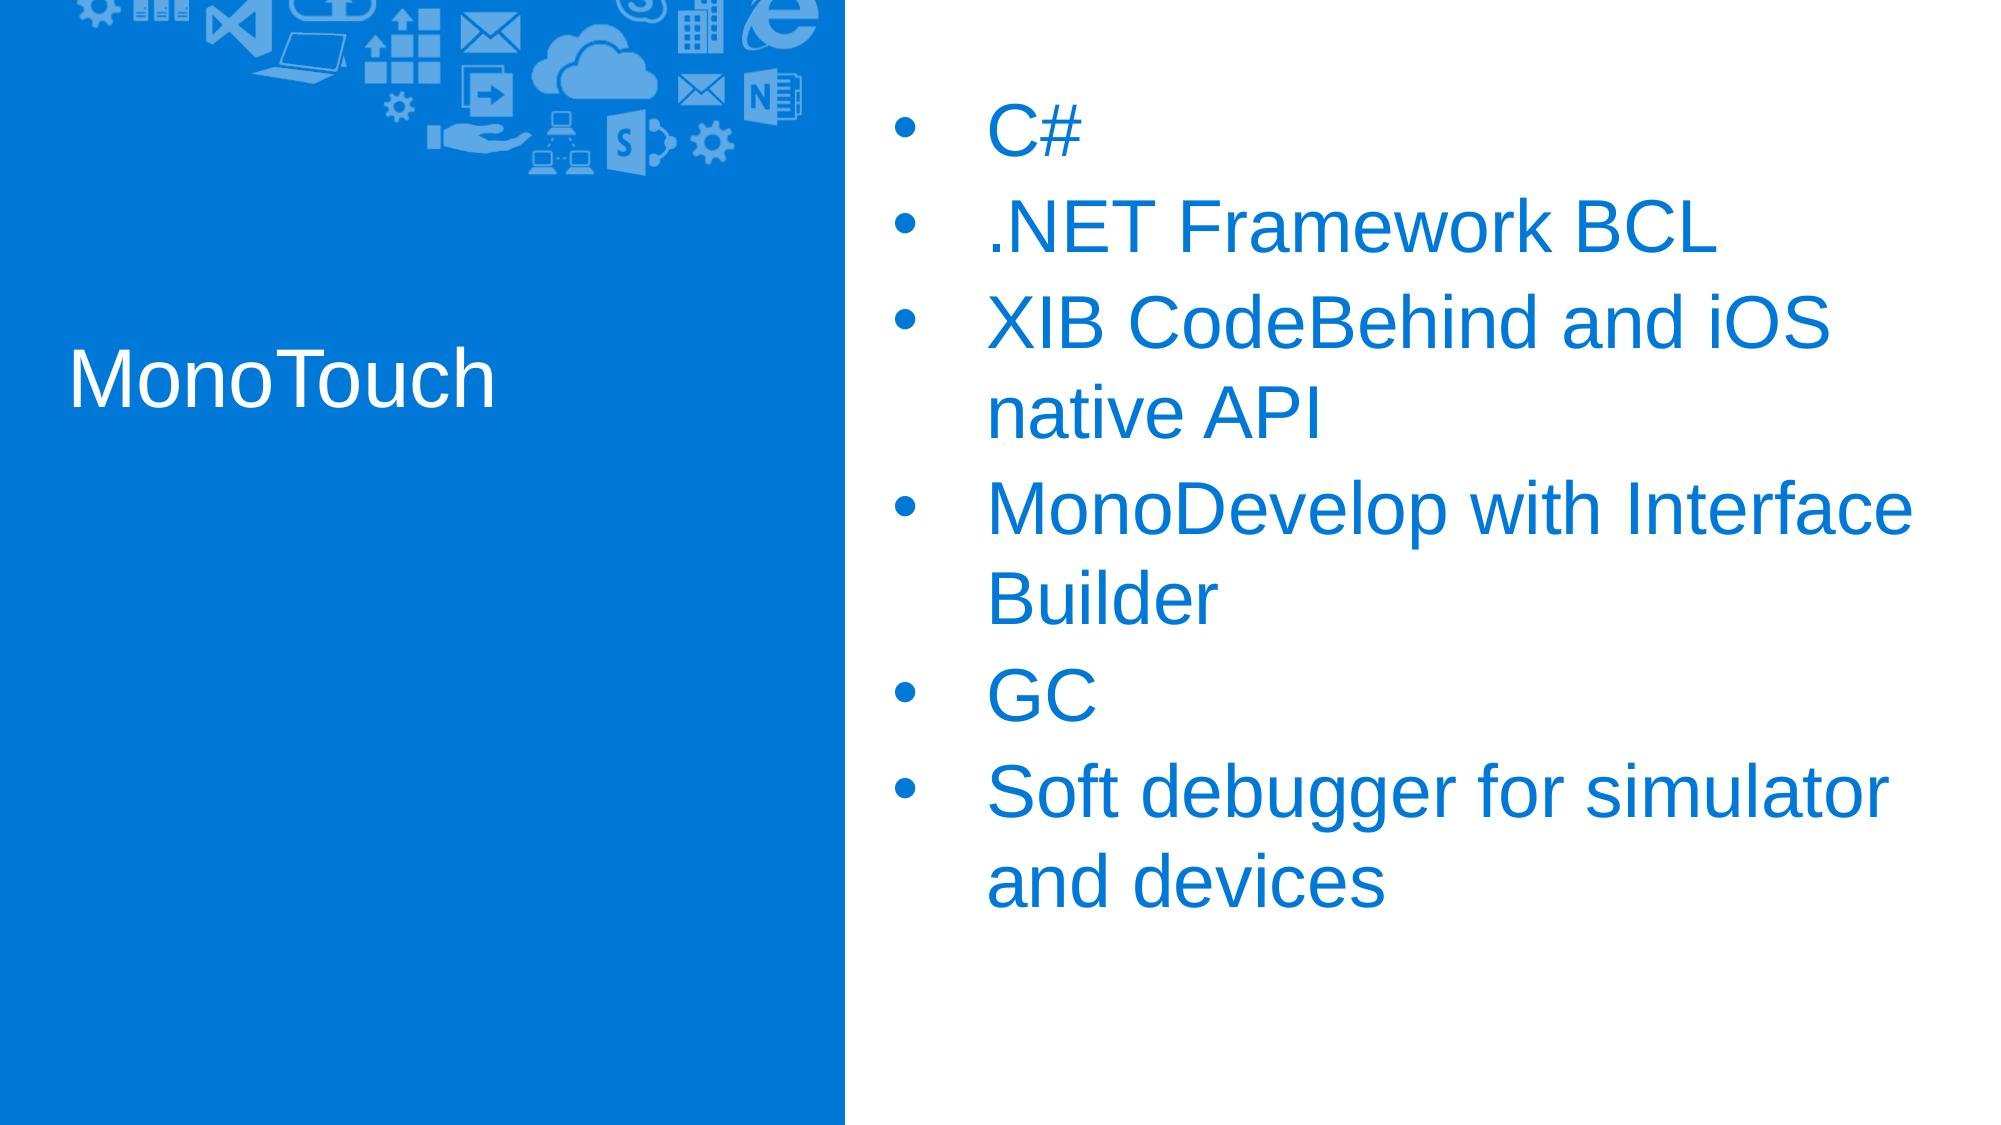

C#
.NET Framework BCL
XIB CodeBehind and iOS native API
MonoDevelop with Interface Builder
GC
Soft debugger for simulator and devices
# MonoTouch